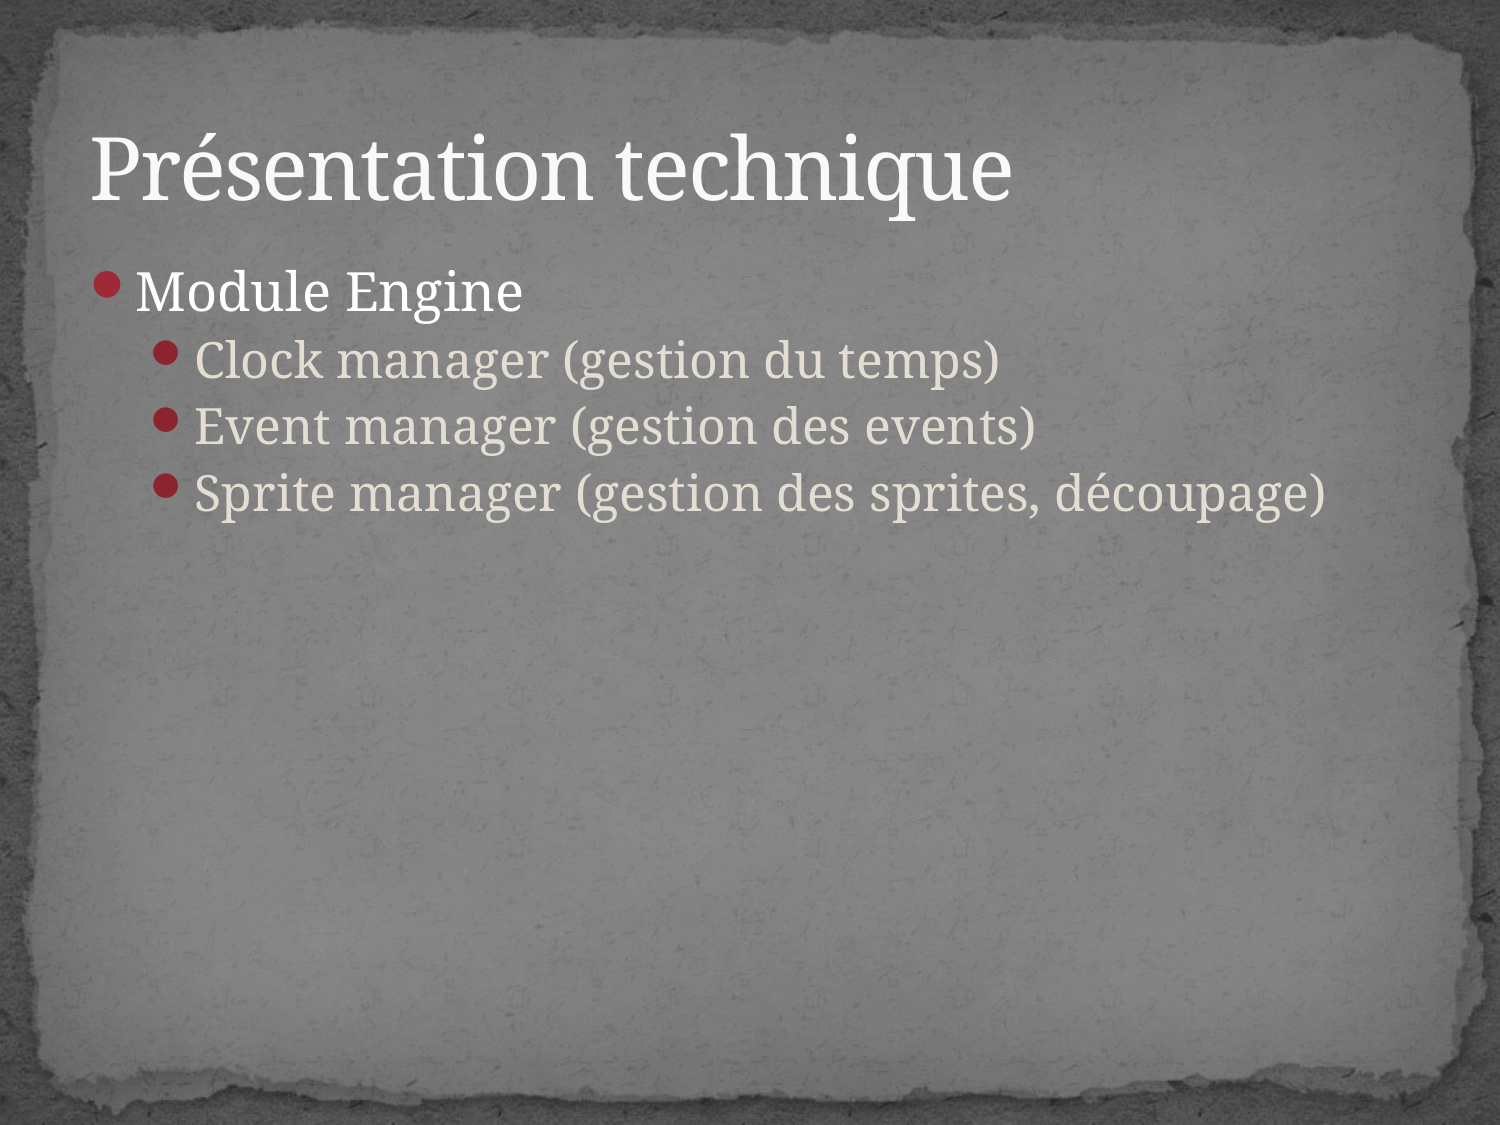

# Présentation technique
Module Engine
Clock manager (gestion du temps)
Event manager (gestion des events)
Sprite manager (gestion des sprites, découpage)